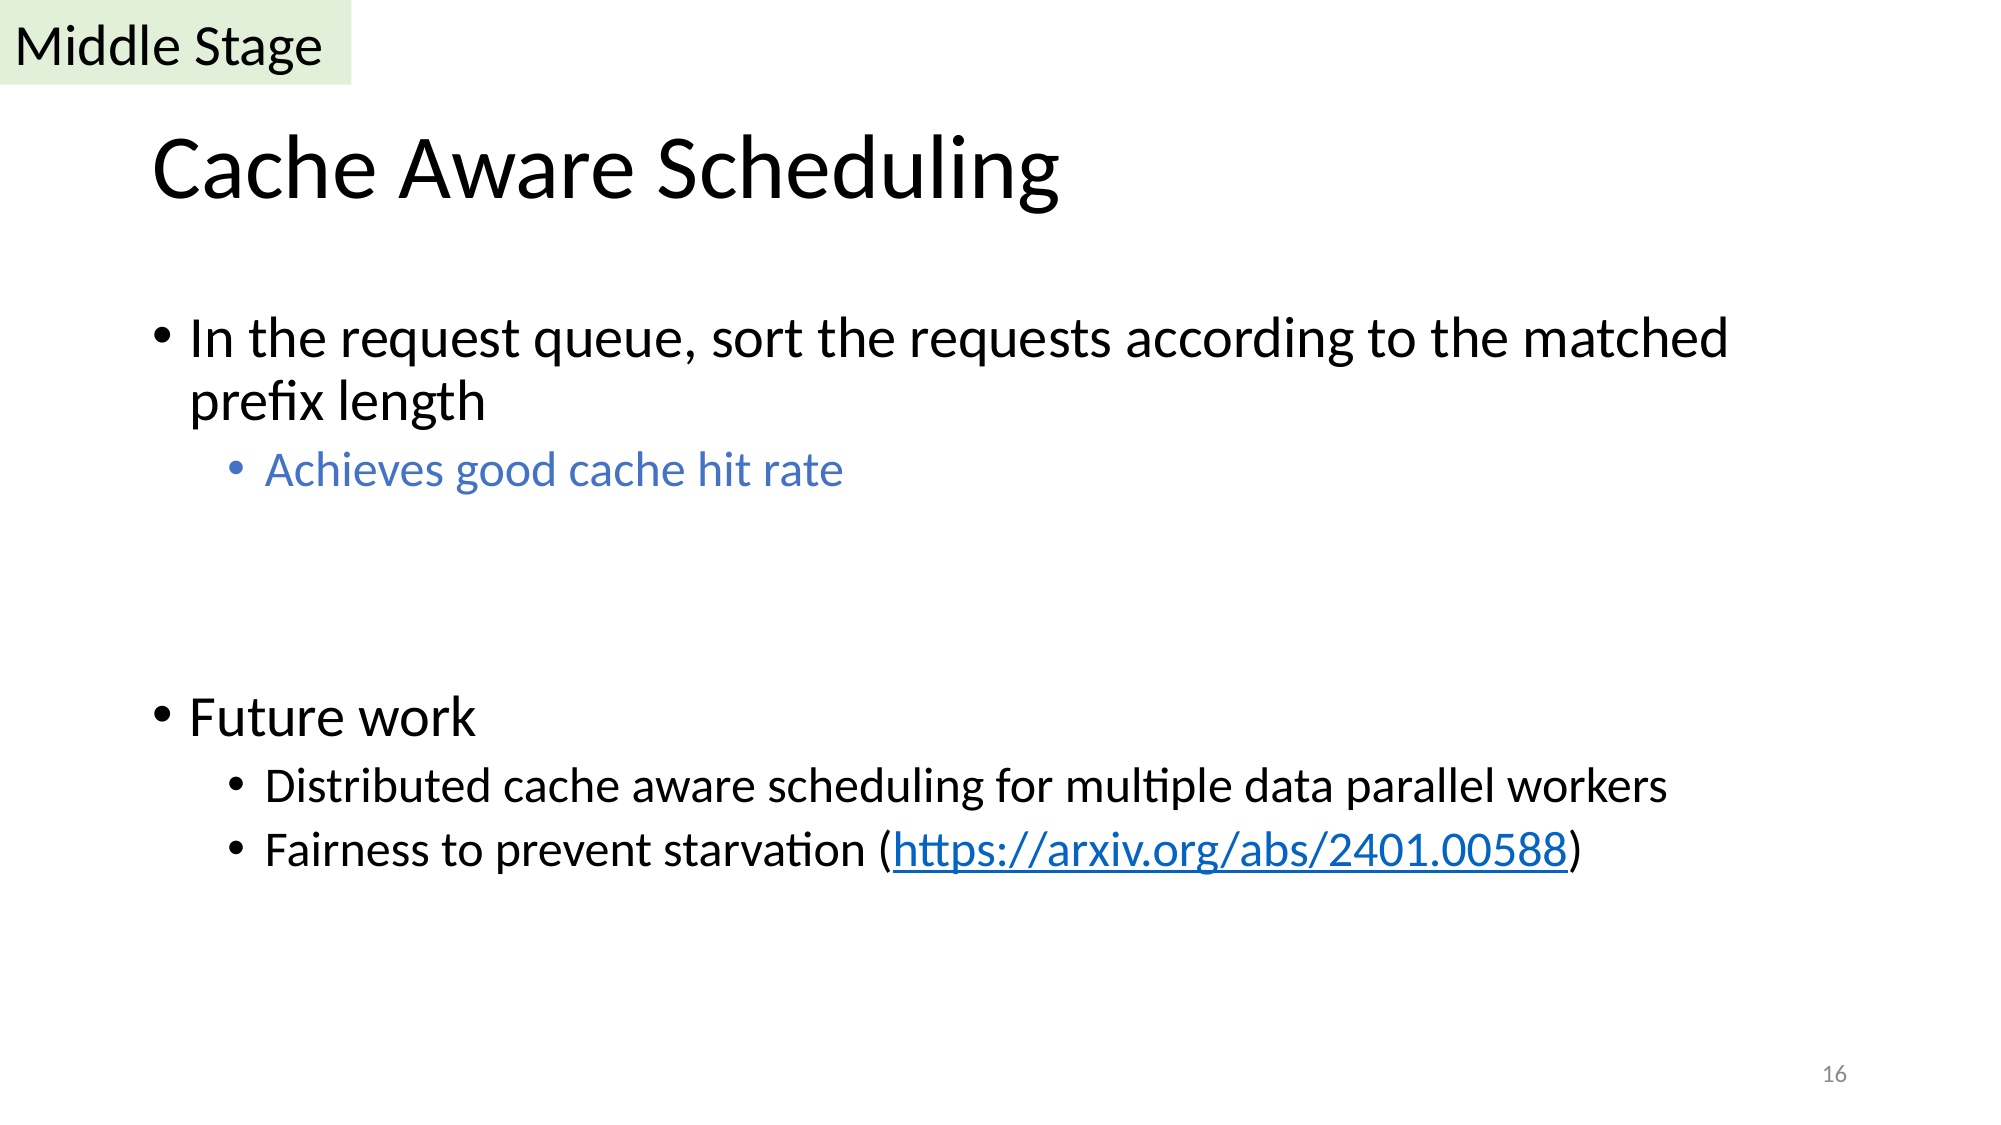

Middle Stage
# Cache Aware Scheduling
In the request queue, sort the requests according to the matched prefix length
Achieves good cache hit rate

Future work
Distributed cache aware scheduling for multiple data parallel workers
Fairness to prevent starvation (https://arxiv.org/abs/2401.00588)
16